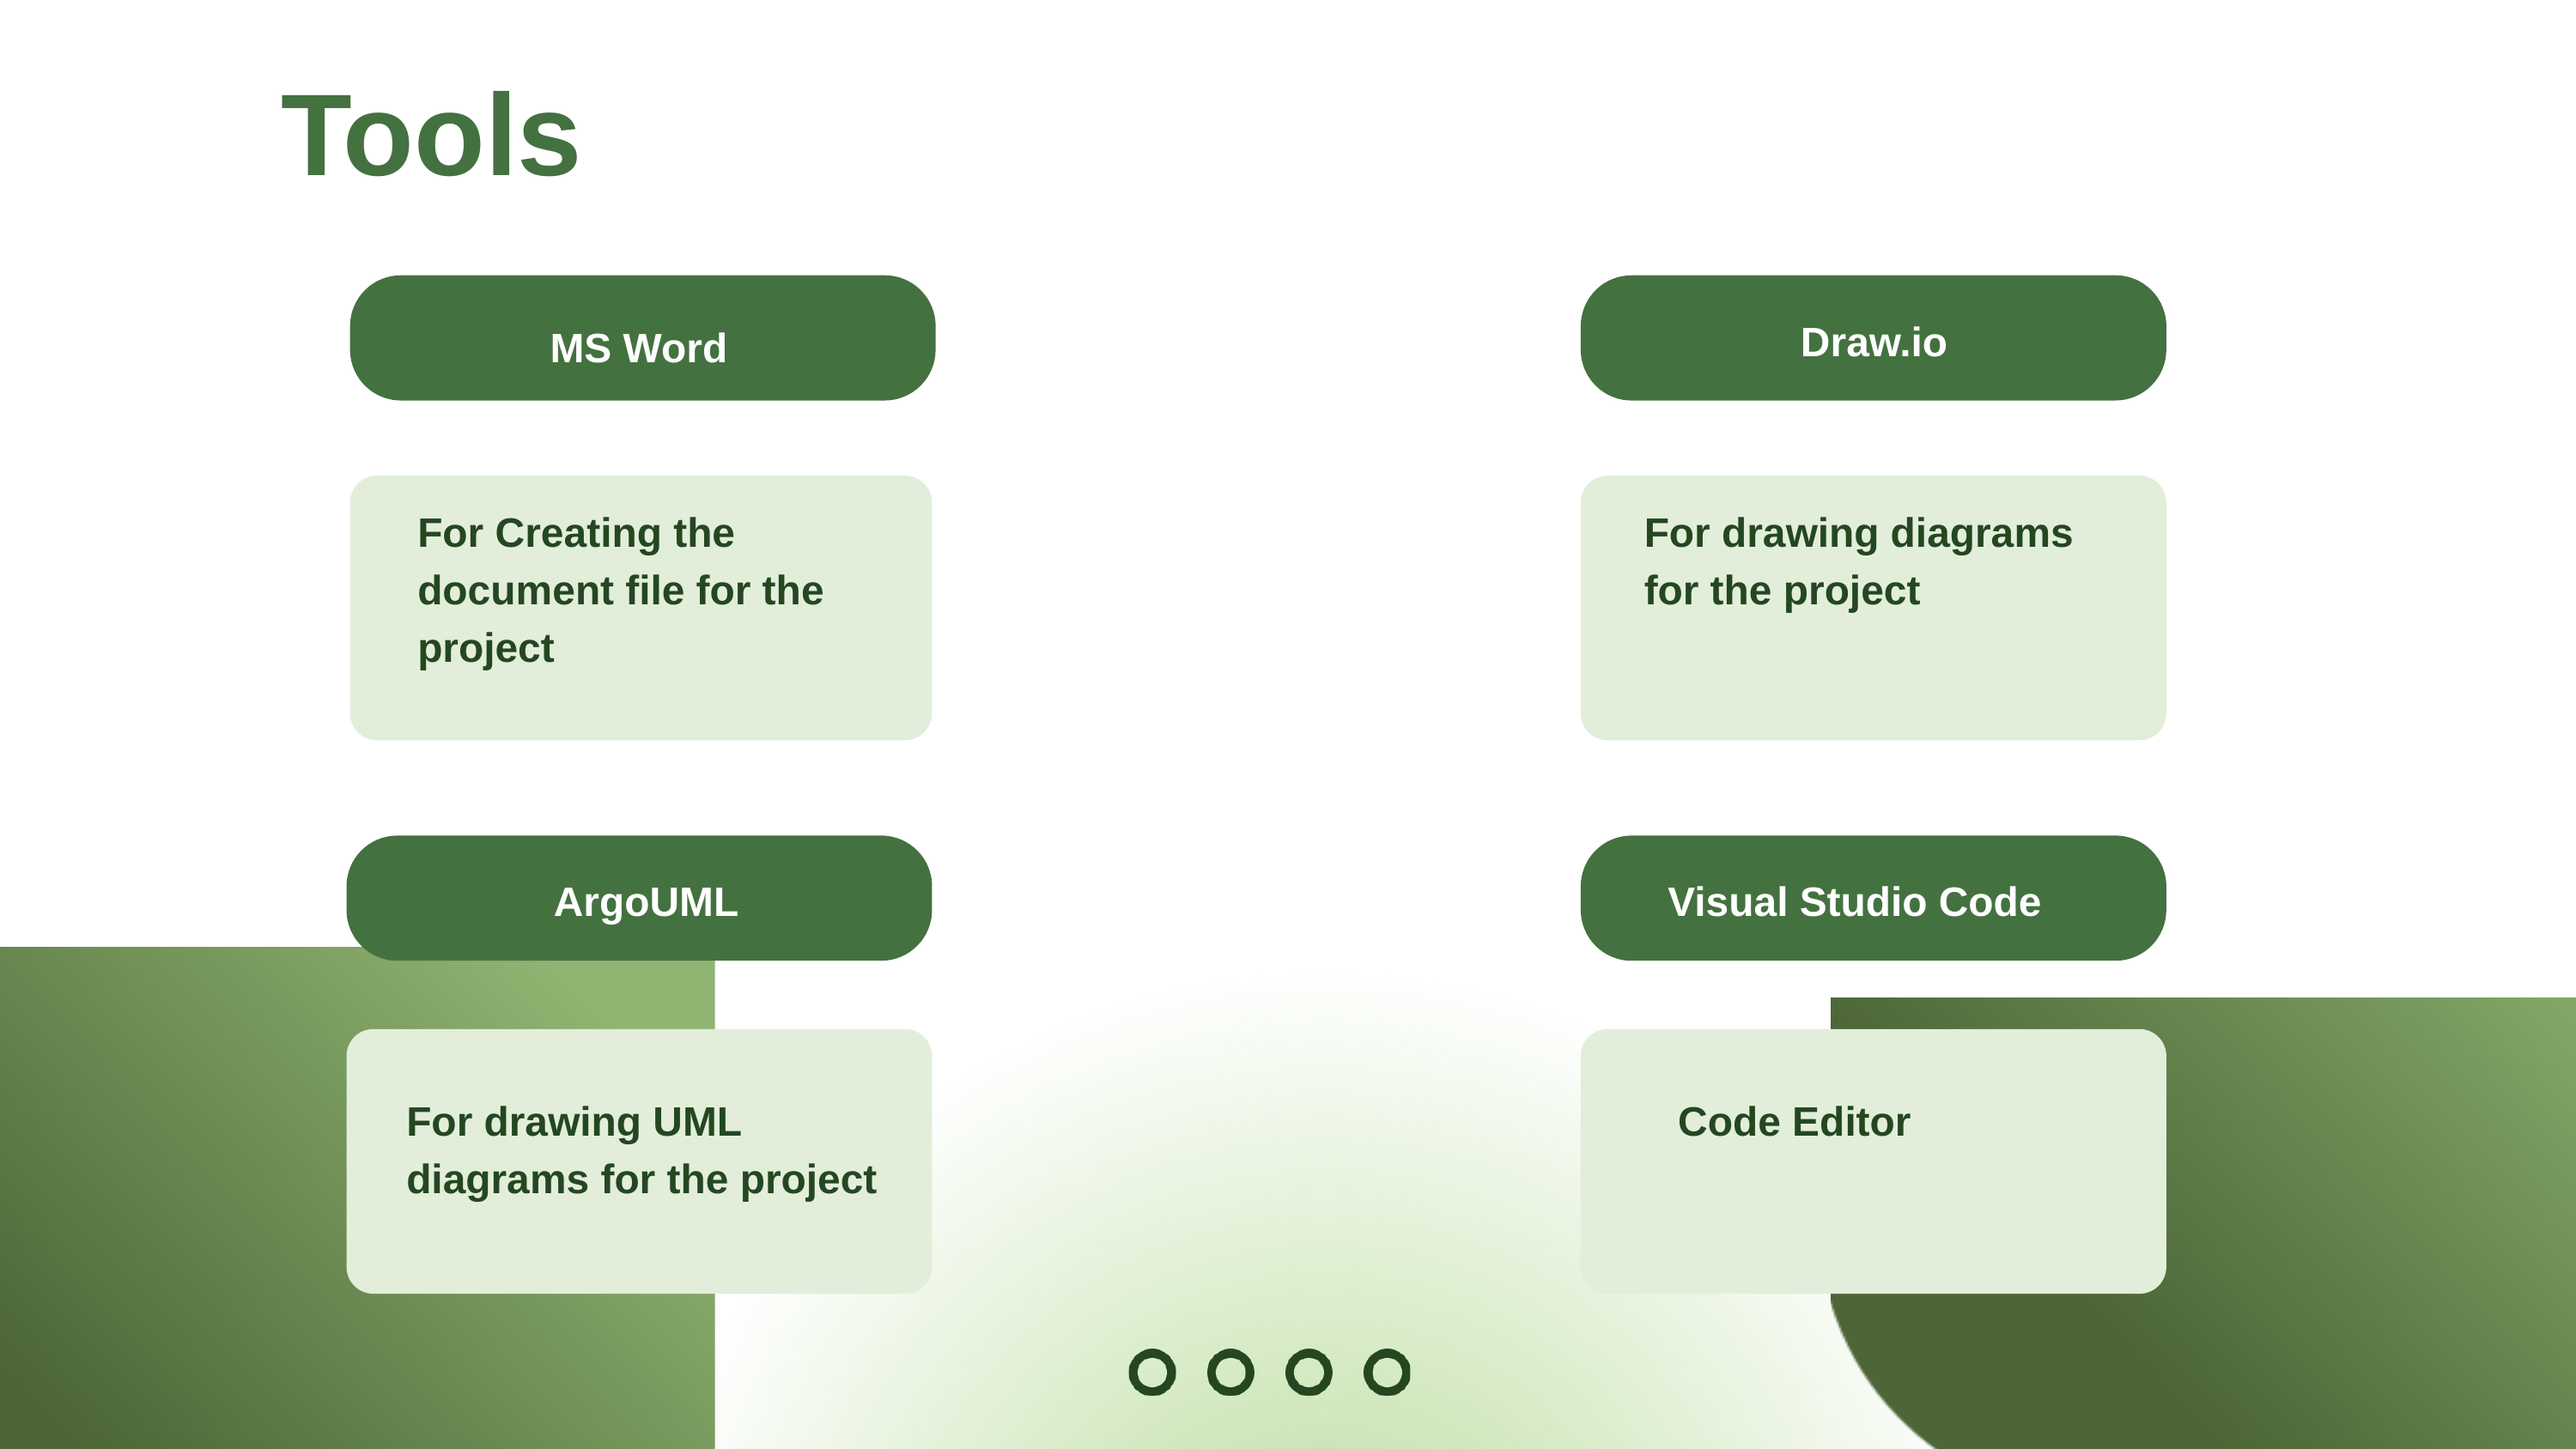

Tools

sklearn
Draw.io
MS Word

For Creating the document file for the project
For drawing diagrams for the project

numpy
ArgoUML
Visual Studio Code

For drawing UML diagrams for the project
Code Editor